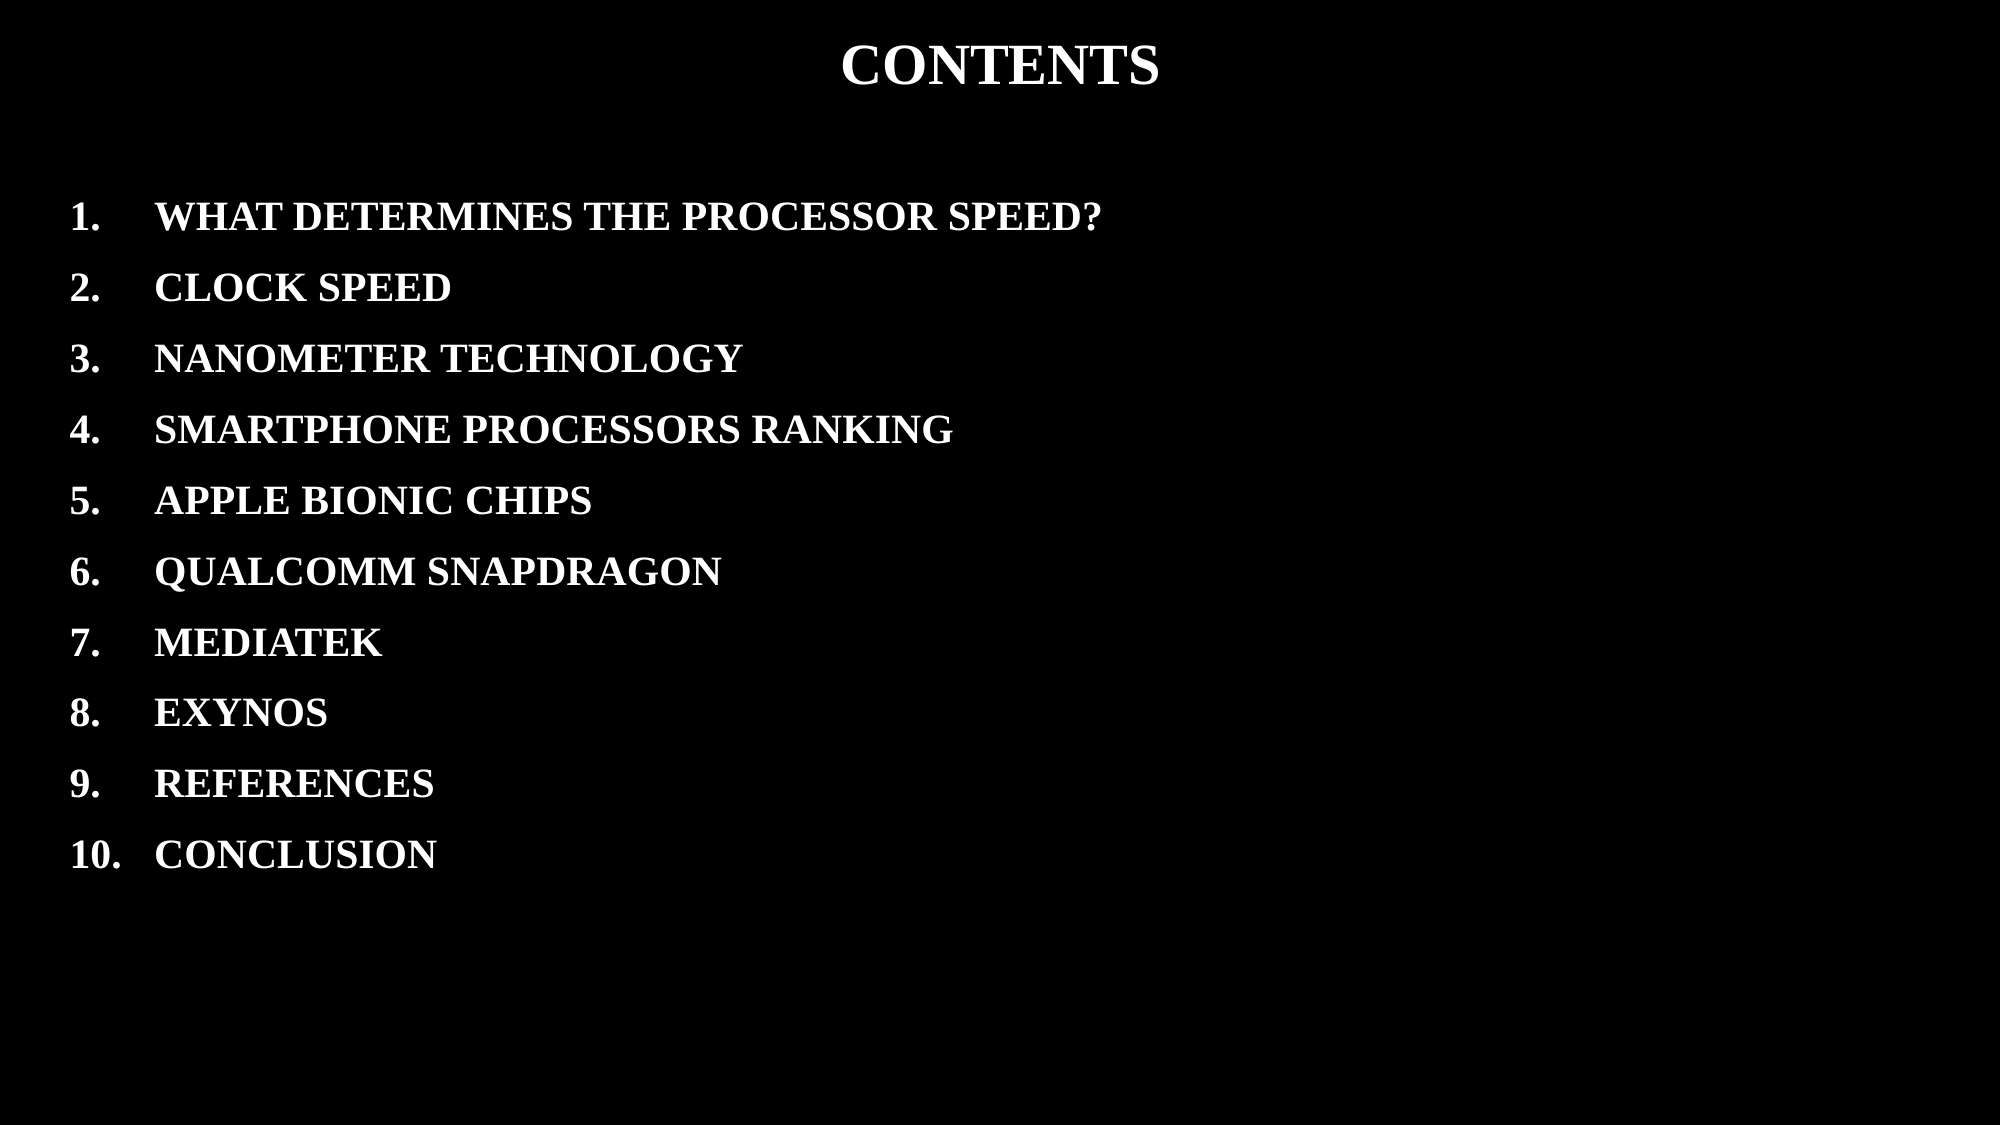

CONTENTS

WHAT DETERMINES THE PROCESSOR SPEED?
CLOCK SPEED
NANOMETER TECHNOLOGY
SMARTPHONE PROCESSORS RANKING
APPLE BIONIC CHIPS
QUALCOMM SNAPDRAGON
MEDIATEK
EXYNOS
REFERENCES
CONCLUSION